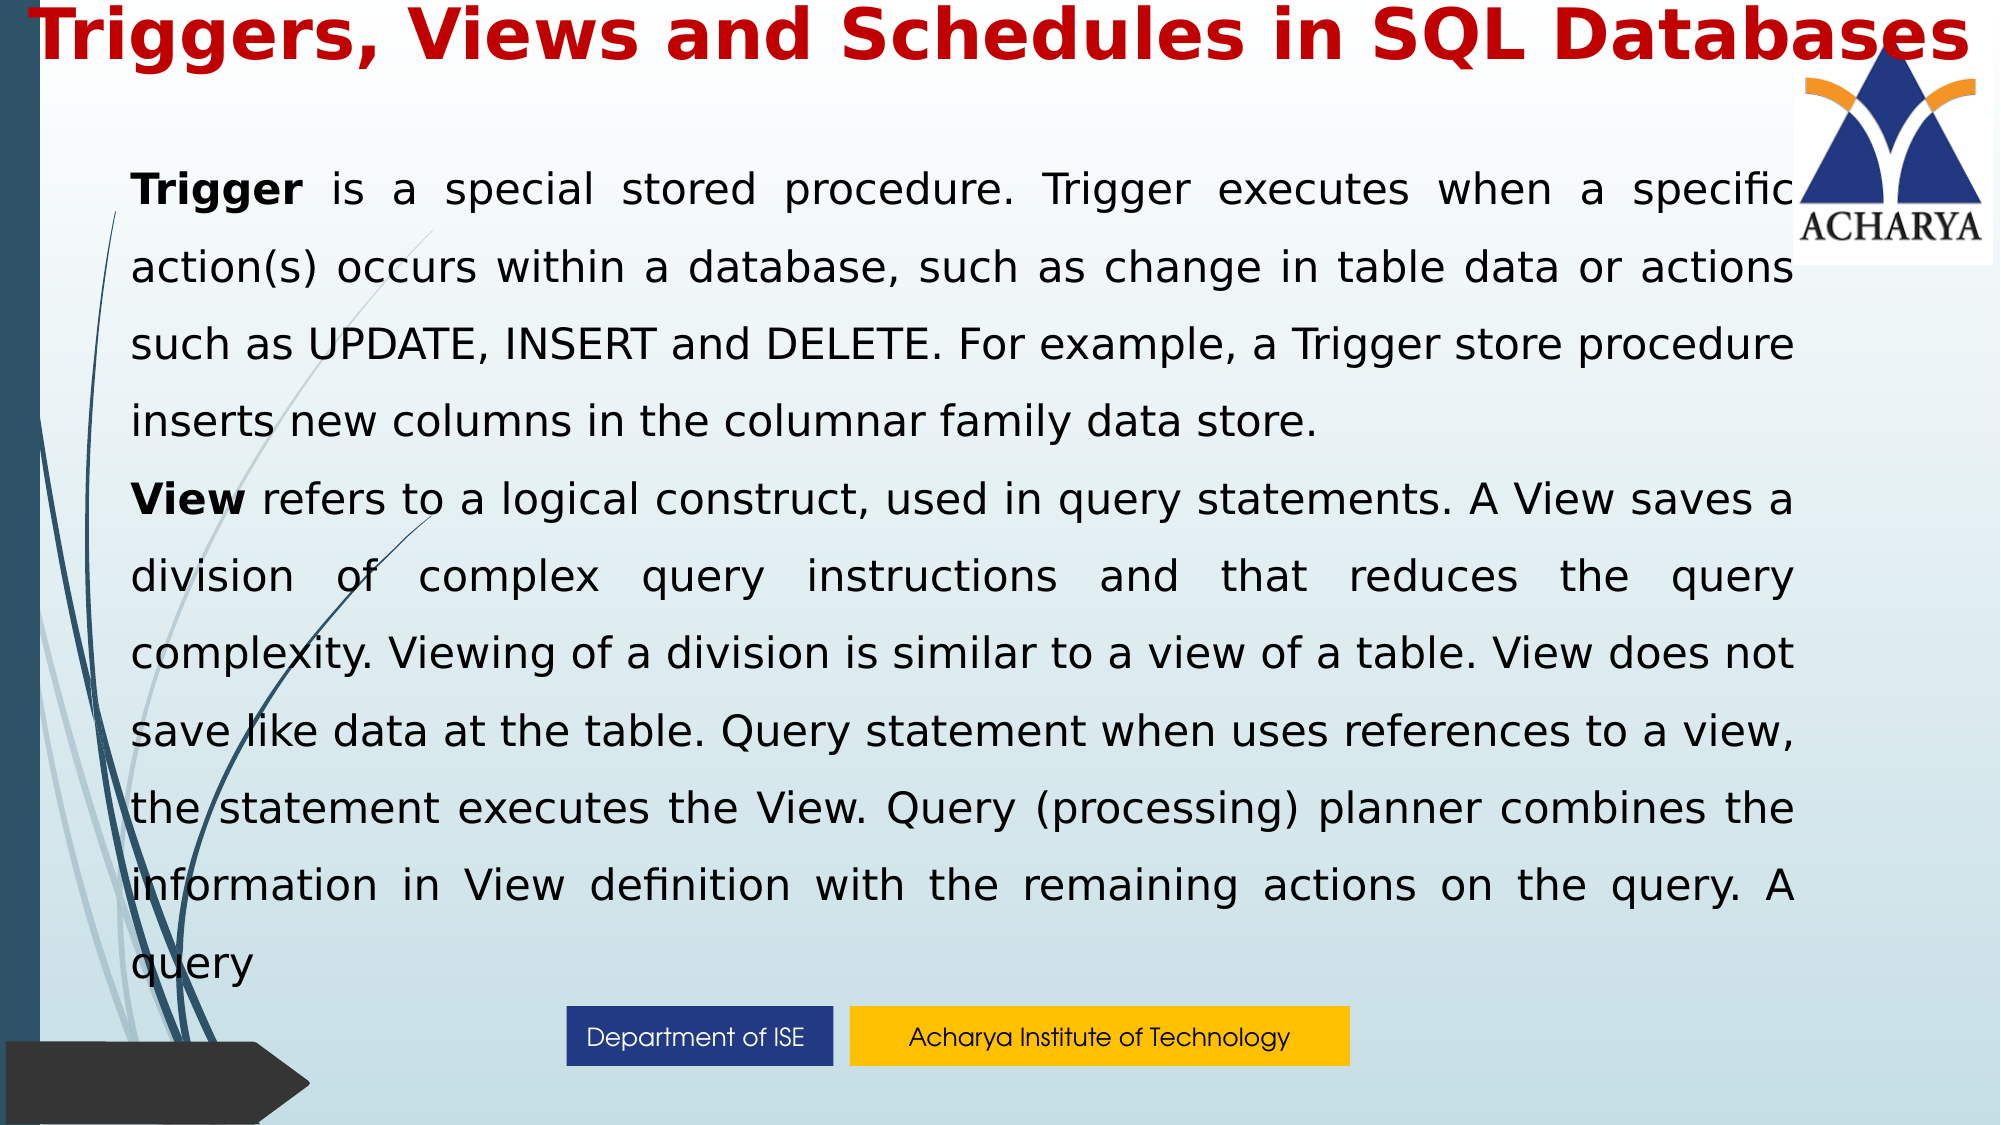

# Triggers, Views and Schedules in SQL Databases
Trigger is a special stored procedure. Trigger executes when a specific action(s) occurs within a database, such as change in table data or actions such as UPDATE, INSERT and DELETE. For example, a Trigger store procedure inserts new columns in the columnar family data store.
View refers to a logical construct, used in query statements. A View saves a division of complex query instructions and that reduces the query complexity. Viewing of a division is similar to a view of a table. View does not save like data at the table. Query statement when uses references to a view, the statement executes the View. Query (processing) planner combines the information in View definition with the remaining actions on the query. A query